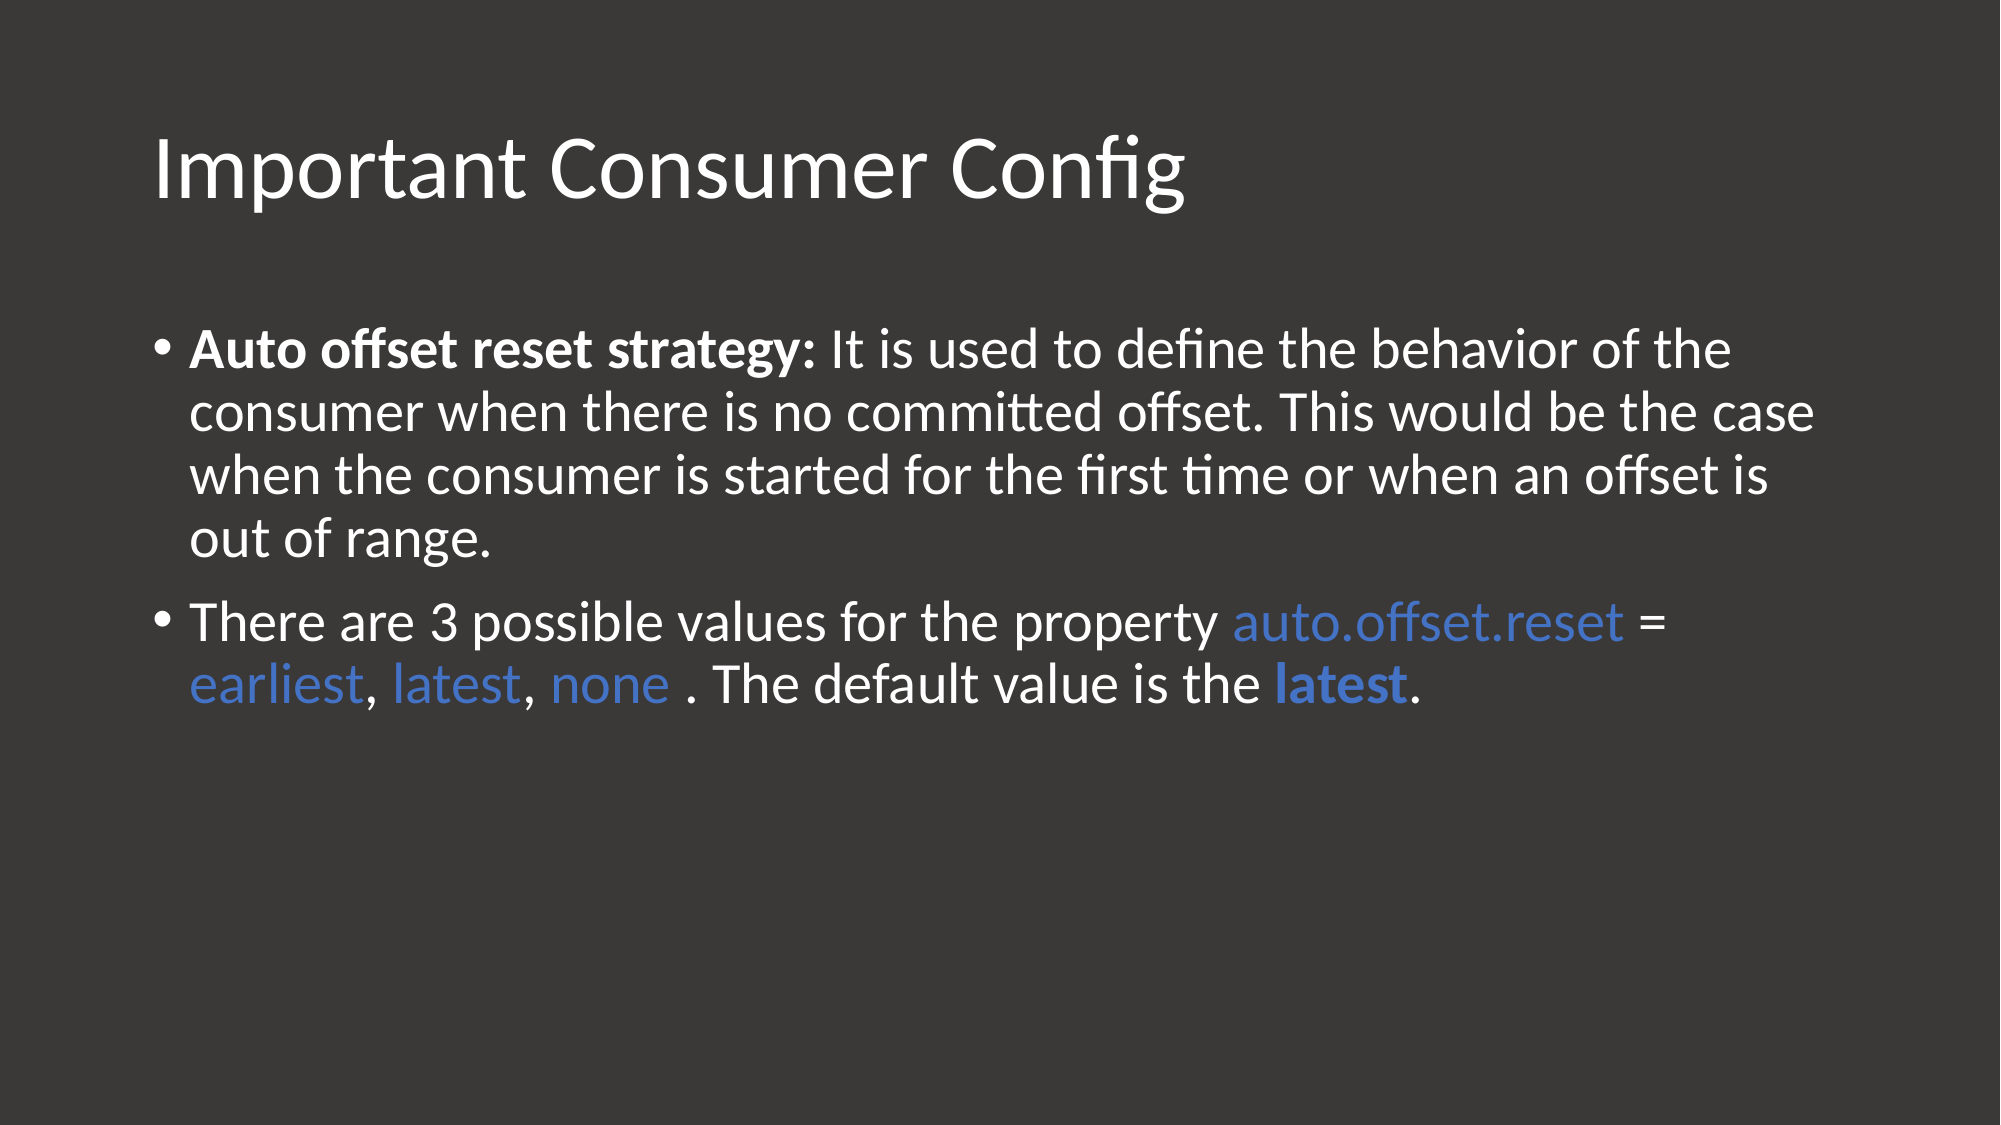

# Important Consumer Config
Auto offset reset strategy: It is used to define the behavior of the consumer when there is no committed offset. This would be the case when the consumer is started for the first time or when an offset is out of range.
There are 3 possible values for the property auto.offset.reset = earliest, latest, none . The default value is the latest.